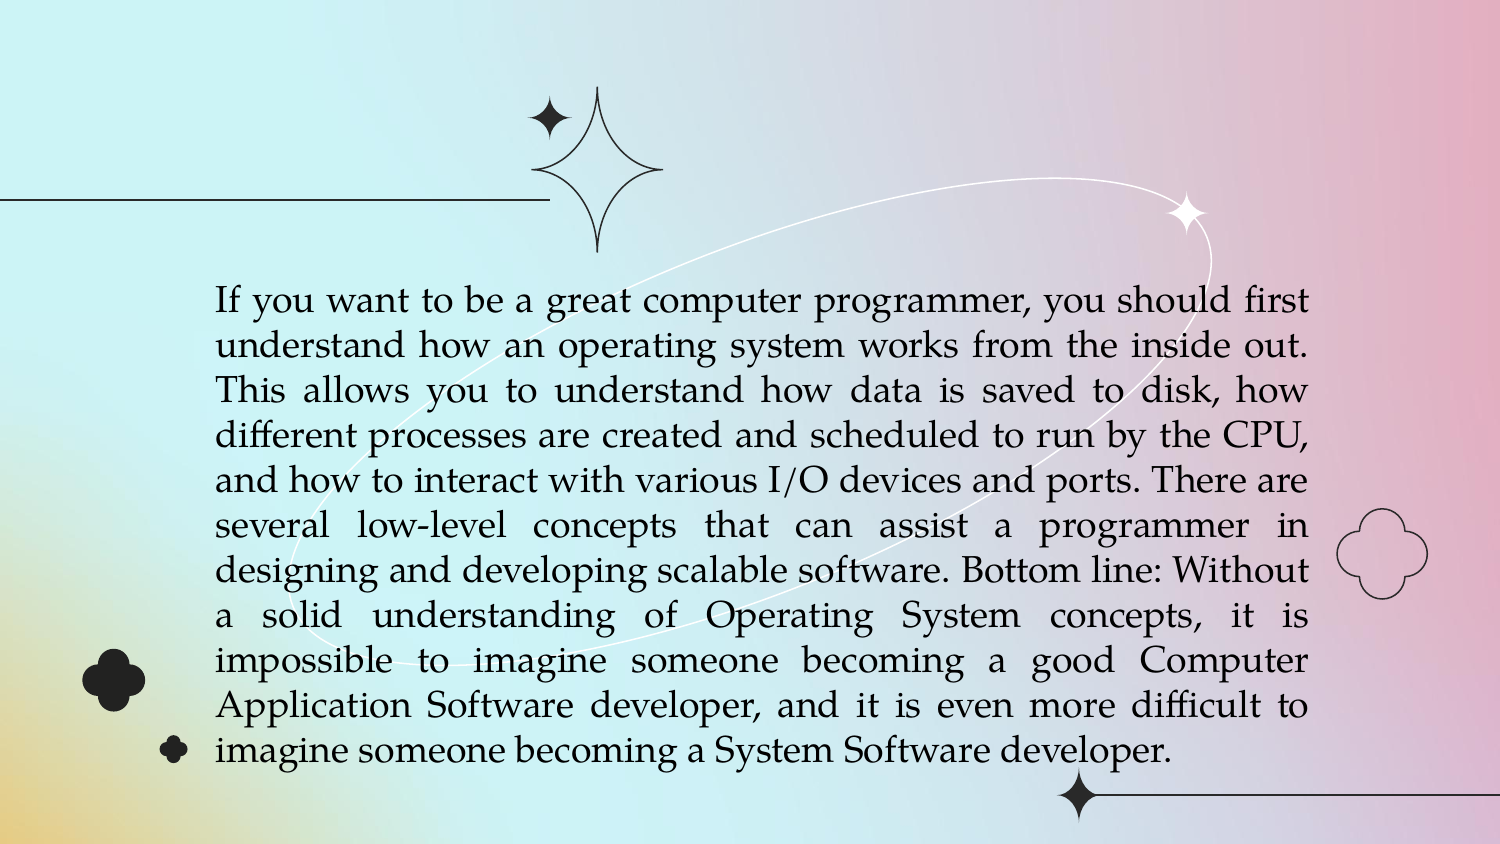

# If you want to be a great computer programmer, you should first understand how an operating system works from the inside out. This allows you to understand how data is saved to disk, how different processes are created and scheduled to run by the CPU, and how to interact with various I/O devices and ports. There are several low-level concepts that can assist a programmer in designing and developing scalable software. Bottom line: Without a solid understanding of Operating System concepts, it is impossible to imagine someone becoming a good Computer Application Software developer, and it is even more difficult to imagine someone becoming a System Software developer.